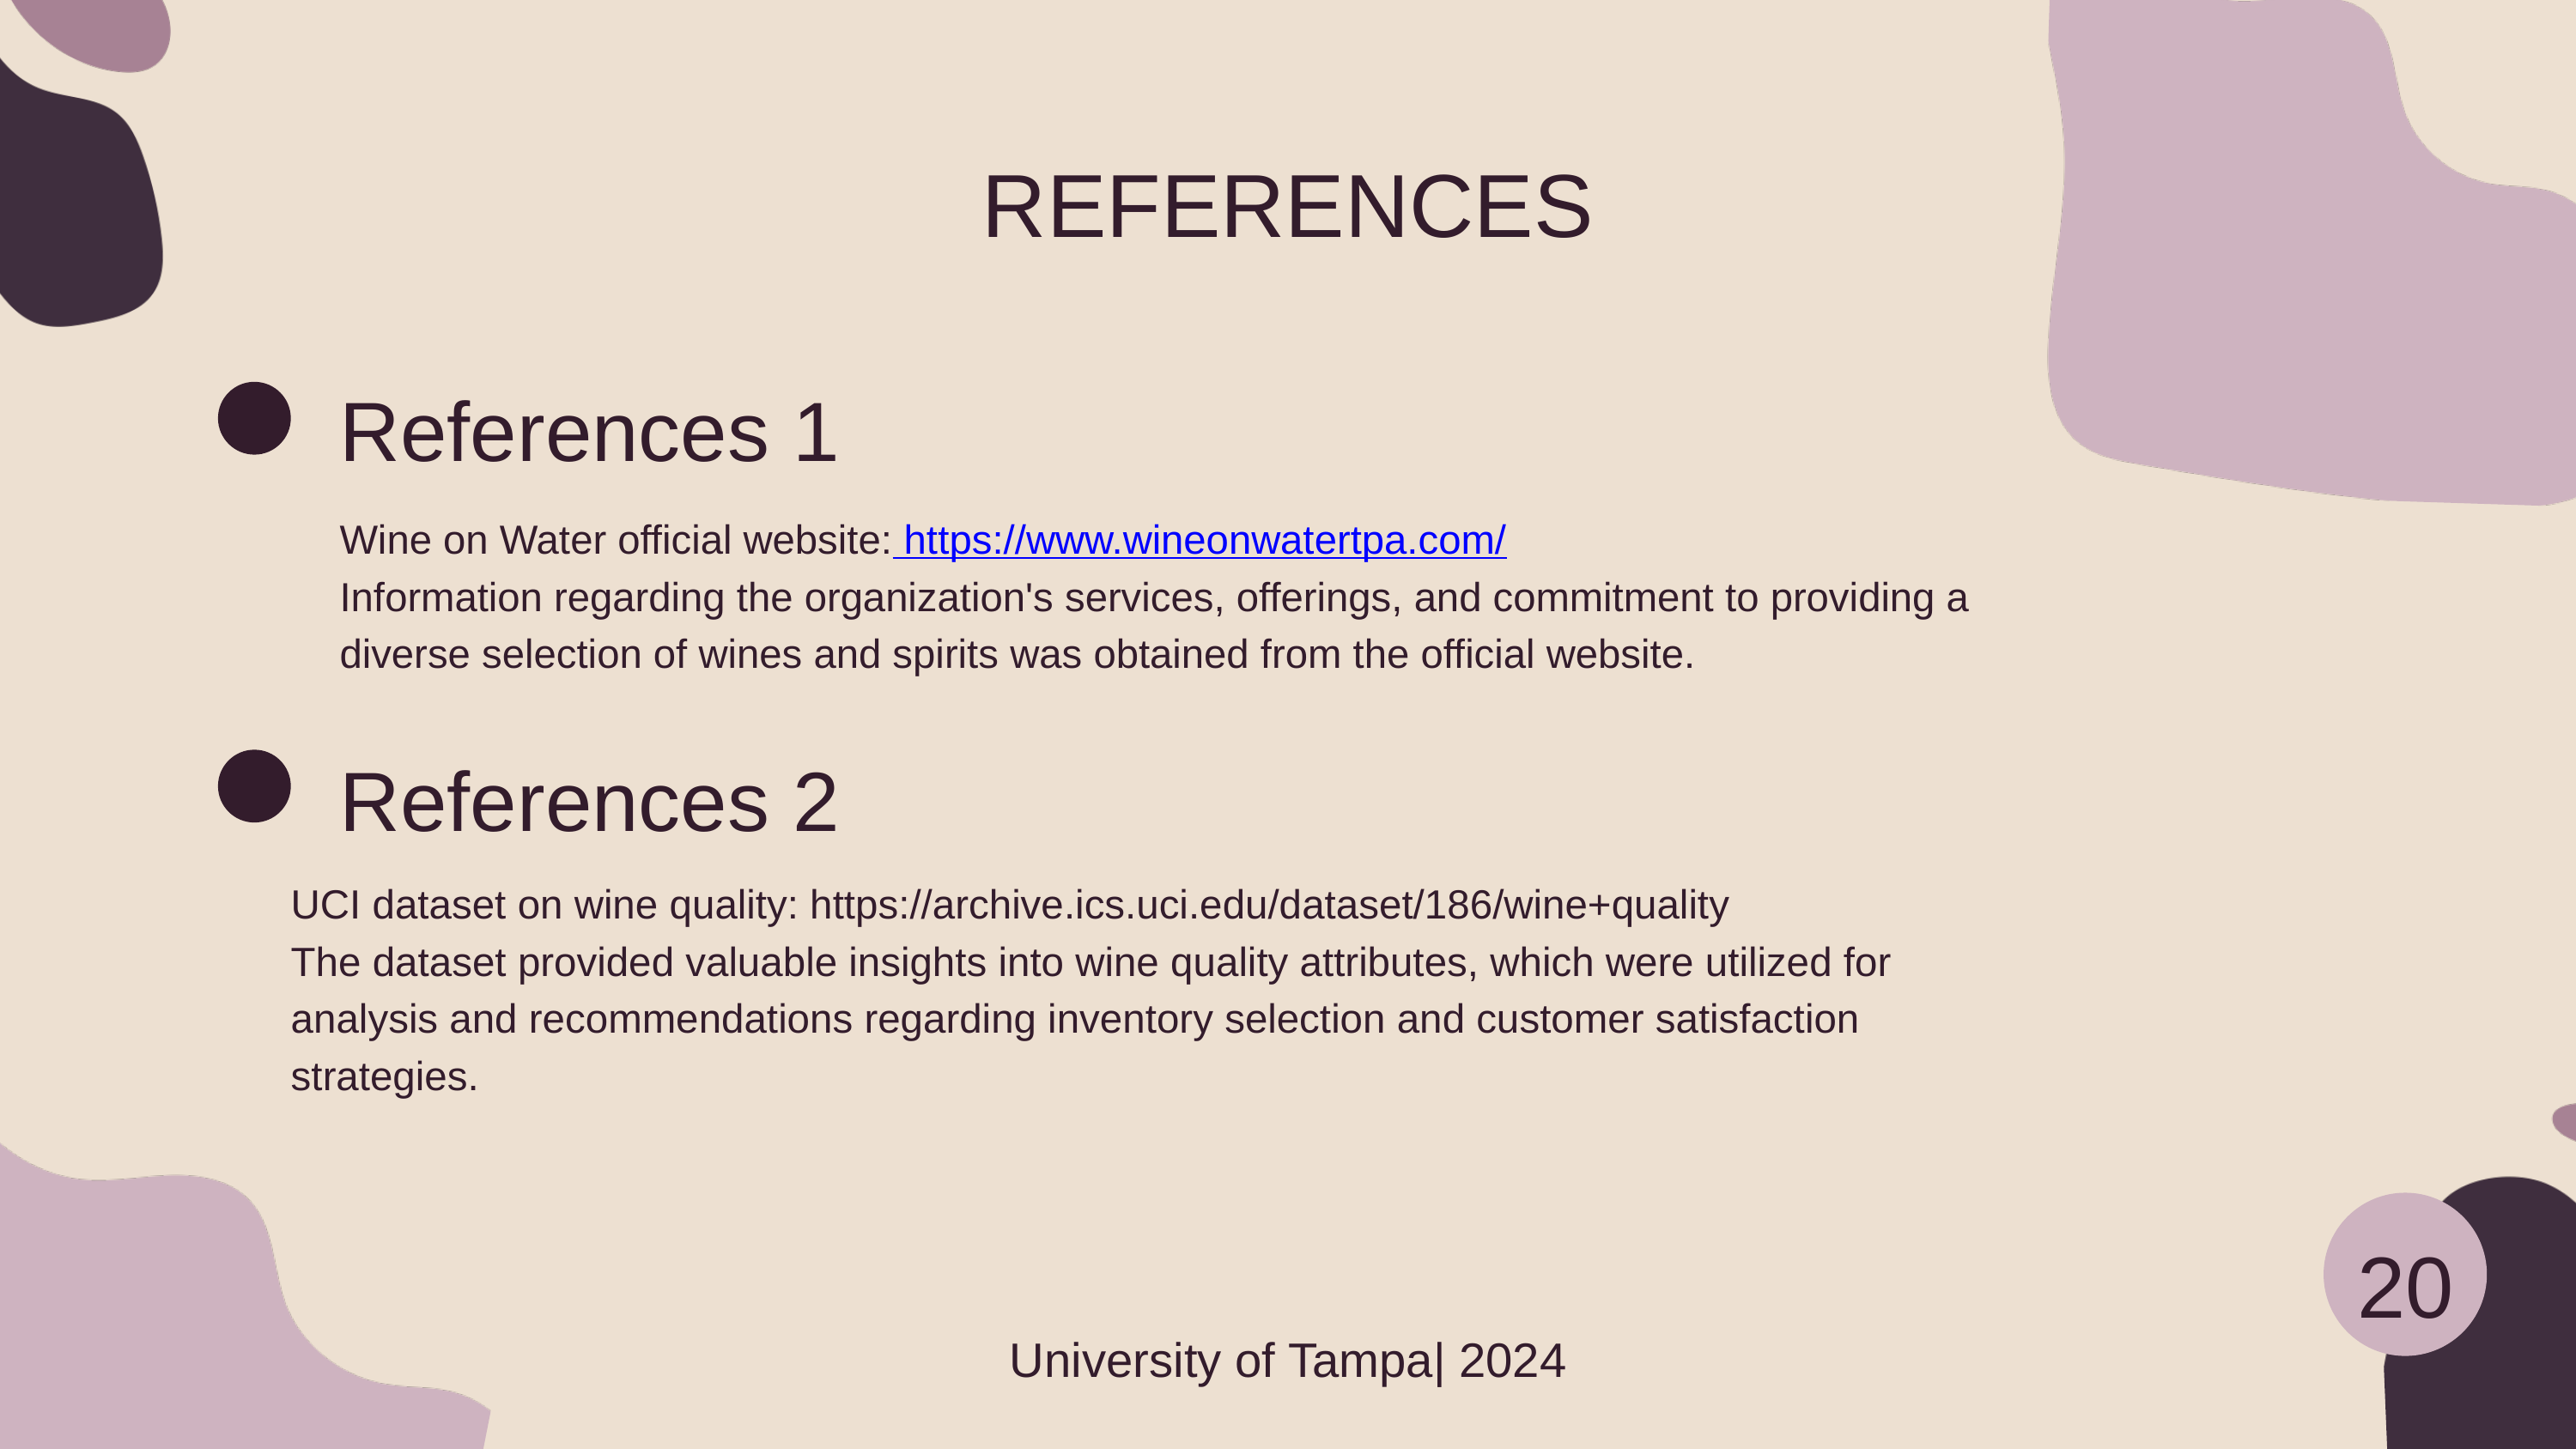

REFERENCES
References 1

Wine on Water official website: https://www.wineonwatertpa.com/
Information regarding the organization's services, offerings, and commitment to providing a diverse selection of wines and spirits was obtained from the official website.
References 2

UCI dataset on wine quality: https://archive.ics.uci.edu/dataset/186/wine+quality
The dataset provided valuable insights into wine quality attributes, which were utilized for analysis and recommendations regarding inventory selection and customer satisfaction strategies.

20
University of Tampa| 2024